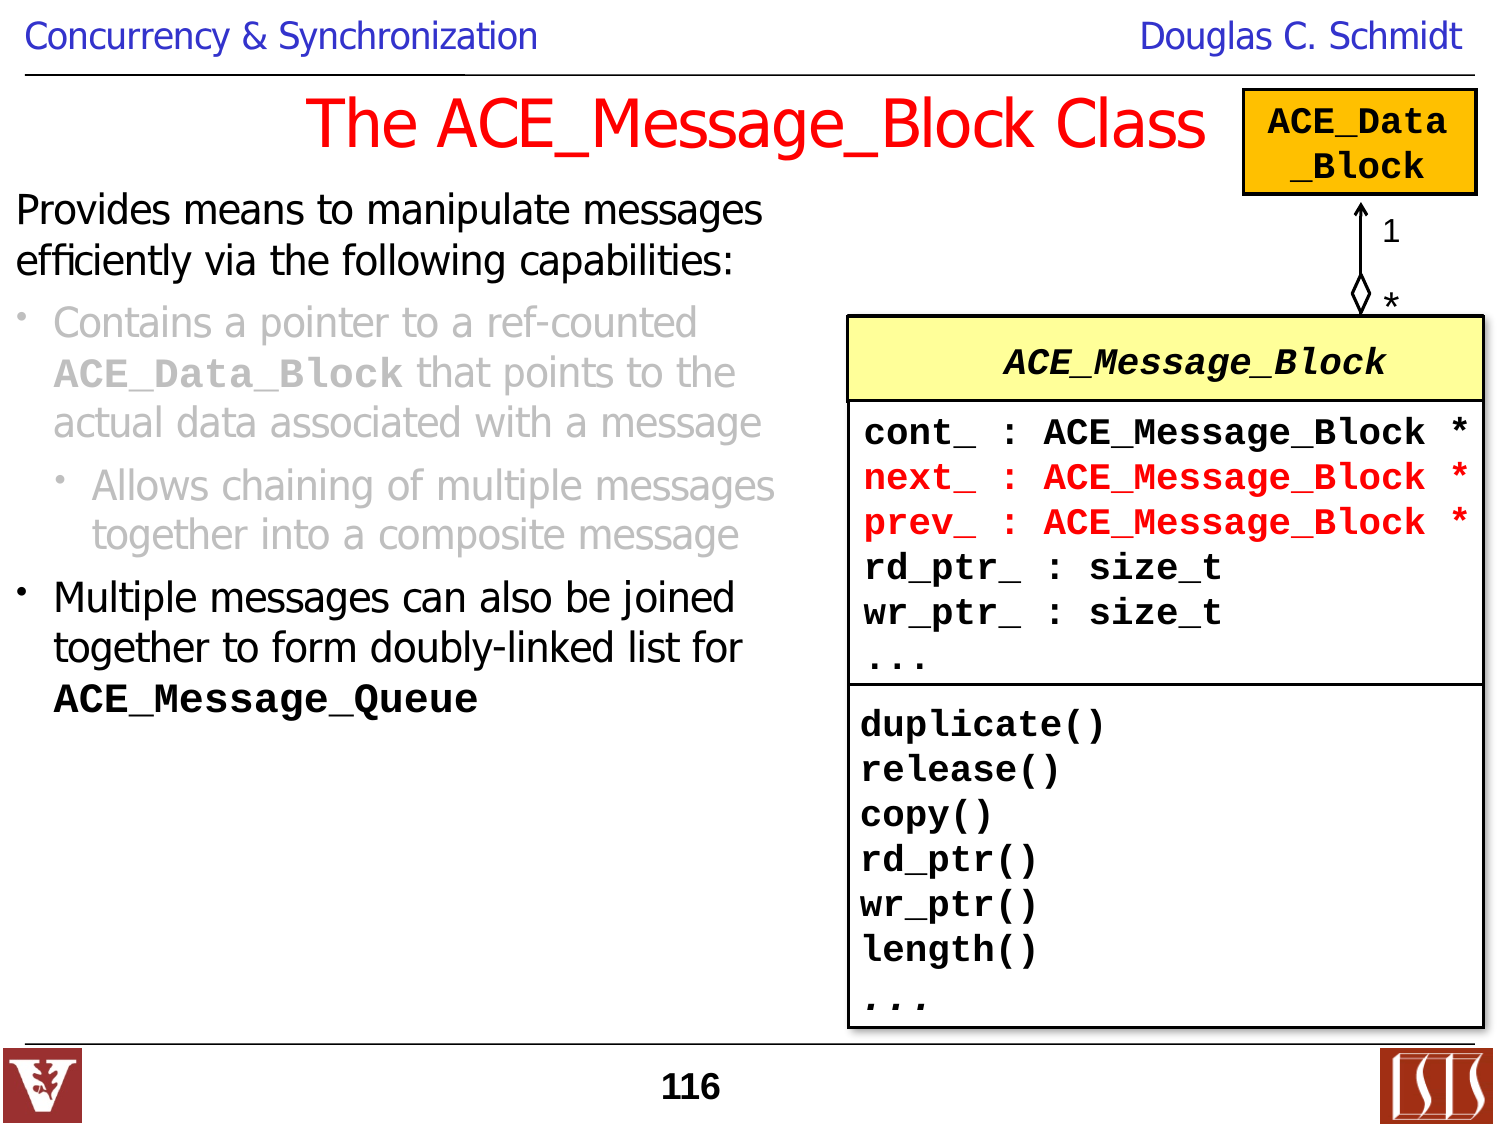

# The ACE_Message_Block Class
ACE_Data
_Block

Provides means to manipulate messages
efficiently via the following capabilities:
Contains a pointer to a ref-counted
ACE_Data_Block that points to the
actual data associated with a message
Allows chaining of multiple messages
together into a composite message
Multiple messages can also be joined
together to form doubly-linked list for
ACE_Message_Queue

1
*

ACE_Message_Block

cont_ : ACE_Message_Block *
next_ : ACE_Message_Block *
prev_ : ACE_Message_Block *
rd_ptr_ : size_t
wr_ptr_ : size_t
...

duplicate()
release()
copy()
rd_ptr()
wr_ptr()
length()
...